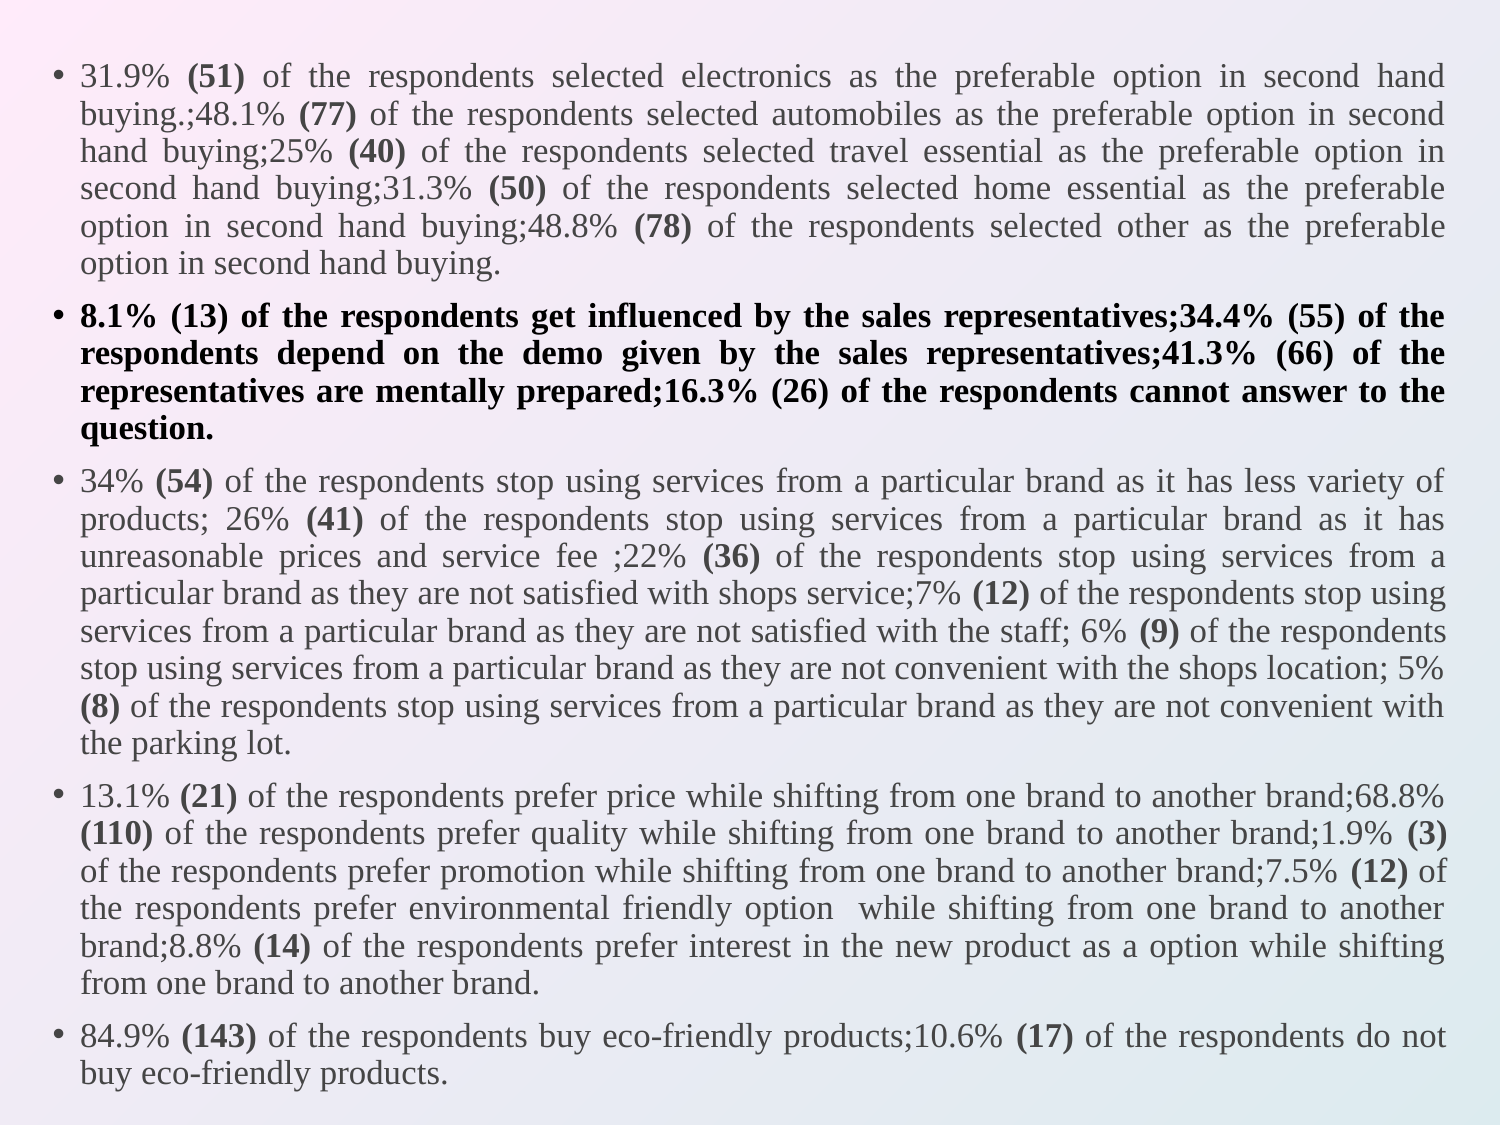

31.9% (51) of the respondents selected electronics as the preferable option in second hand buying.;48.1% (77) of the respondents selected automobiles as the preferable option in second hand buying;25% (40) of the respondents selected travel essential as the preferable option in second hand buying;31.3% (50) of the respondents selected home essential as the preferable option in second hand buying;48.8% (78) of the respondents selected other as the preferable option in second hand buying.
8.1% (13) of the respondents get influenced by the sales representatives;34.4% (55) of the respondents depend on the demo given by the sales representatives;41.3% (66) of the representatives are mentally prepared;16.3% (26) of the respondents cannot answer to the question.
34% (54) of the respondents stop using services from a particular brand as it has less variety of products; 26% (41) of the respondents stop using services from a particular brand as it has unreasonable prices and service fee ;22% (36) of the respondents stop using services from a particular brand as they are not satisfied with shops service;7% (12) of the respondents stop using services from a particular brand as they are not satisfied with the staff; 6% (9) of the respondents stop using services from a particular brand as they are not convenient with the shops location; 5% (8) of the respondents stop using services from a particular brand as they are not convenient with the parking lot.
13.1% (21) of the respondents prefer price while shifting from one brand to another brand;68.8% (110) of the respondents prefer quality while shifting from one brand to another brand;1.9% (3) of the respondents prefer promotion while shifting from one brand to another brand;7.5% (12) of the respondents prefer environmental friendly option  while shifting from one brand to another brand;8.8% (14) of the respondents prefer interest in the new product as a option while shifting from one brand to another brand.
84.9% (143) of the respondents buy eco-friendly products;10.6% (17) of the respondents do not buy eco-friendly products.